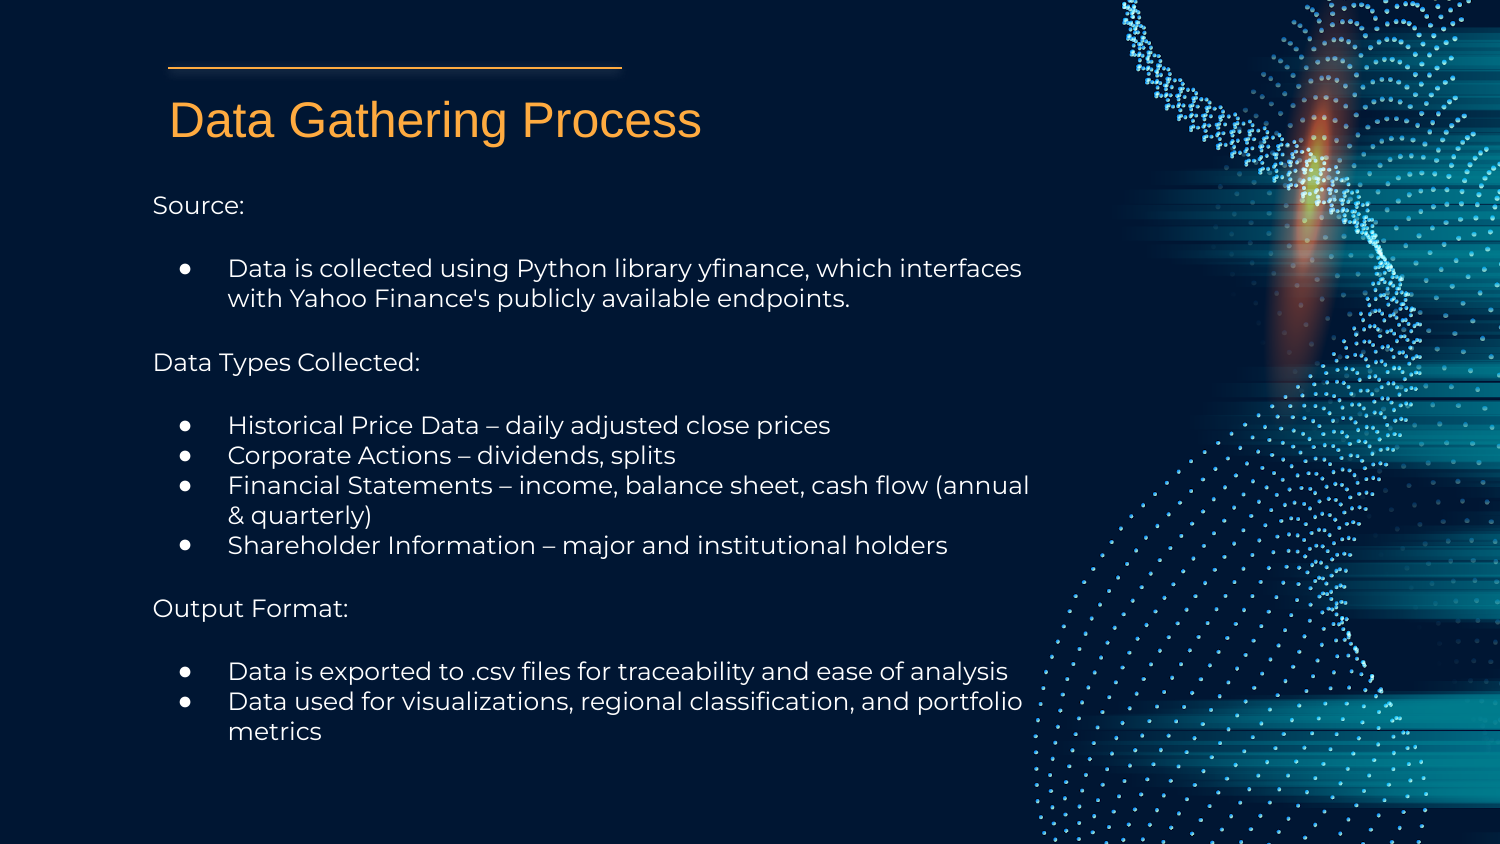

# Data Gathering Process
Source:
Data is collected using Python library yfinance, which interfaces with Yahoo Finance's publicly available endpoints.
Data Types Collected:
Historical Price Data – daily adjusted close prices
Corporate Actions – dividends, splits
Financial Statements – income, balance sheet, cash flow (annual & quarterly)
Shareholder Information – major and institutional holders
Output Format:
Data is exported to .csv files for traceability and ease of analysis
Data used for visualizations, regional classification, and portfolio metrics